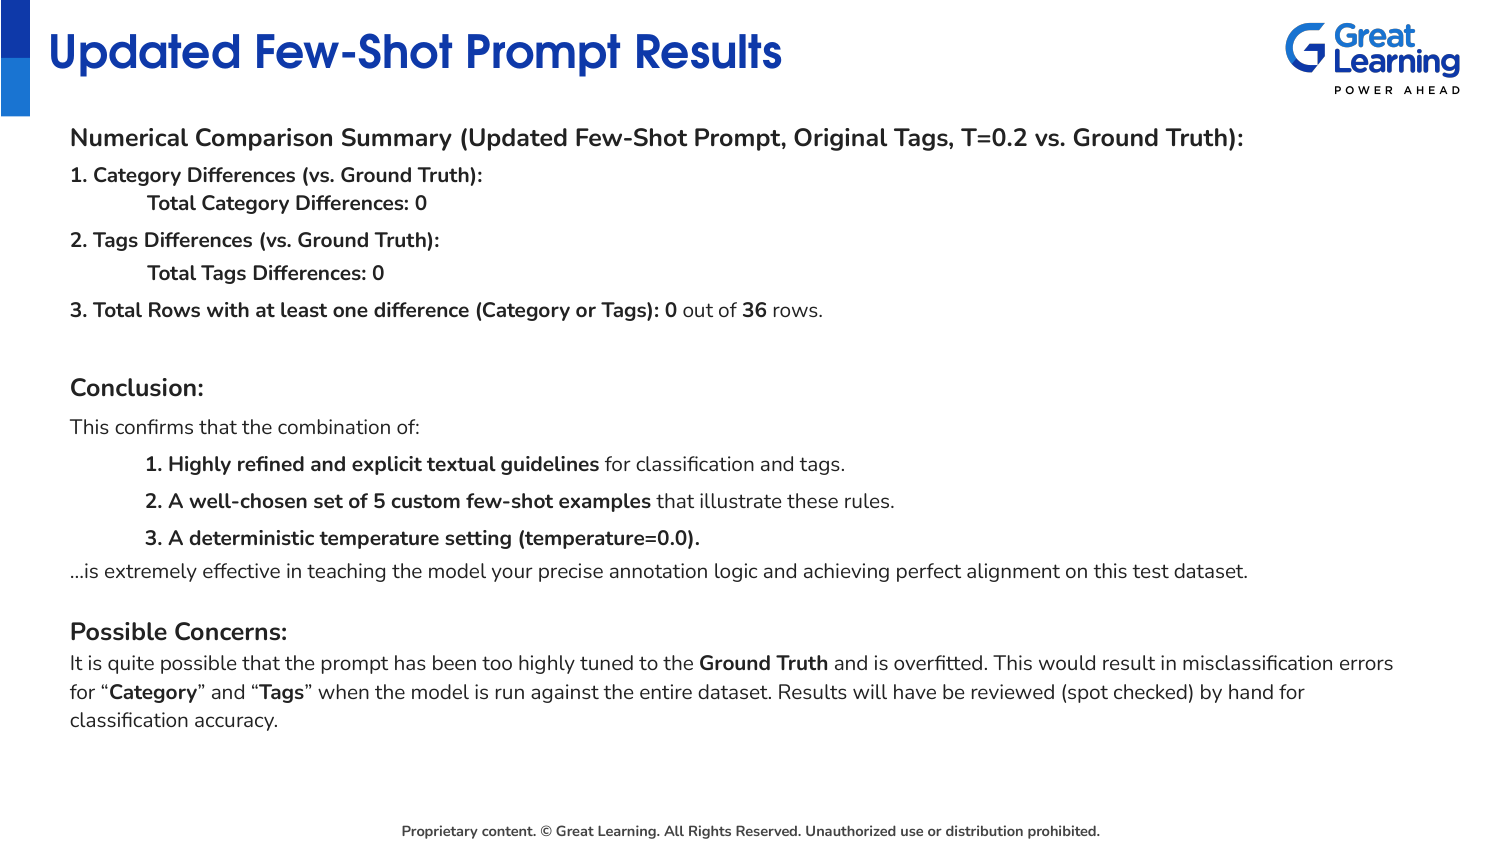

# Updated Few-Shot Prompt Results
Numerical Comparison Summary (Updated Few-Shot Prompt, Original Tags, T=0.2 vs. Ground Truth):
1. Category Differences (vs. Ground Truth):
              Total Category Differences: 0
2. Tags Differences (vs. Ground Truth):
Total Tags Differences: 0
3. Total Rows with at least one difference (Category or Tags): 0 out of 36 rows.

Conclusion:
This confirms that the combination of:
1. Highly refined and explicit textual guidelines for classification and tags.
2. A well-chosen set of 5 custom few-shot examples that illustrate these rules.
3. A deterministic temperature setting (temperature=0.0).
...is extremely effective in teaching the model your precise annotation logic and achieving perfect alignment on this test dataset.

Possible Concerns:
It is quite possible that the prompt has been too highly tuned to the Ground Truth and is overfitted. This would result in misclassification errors for “Category” and “Tags” when the model is run against the entire dataset. Results will have be reviewed (spot checked) by hand for classification accuracy.